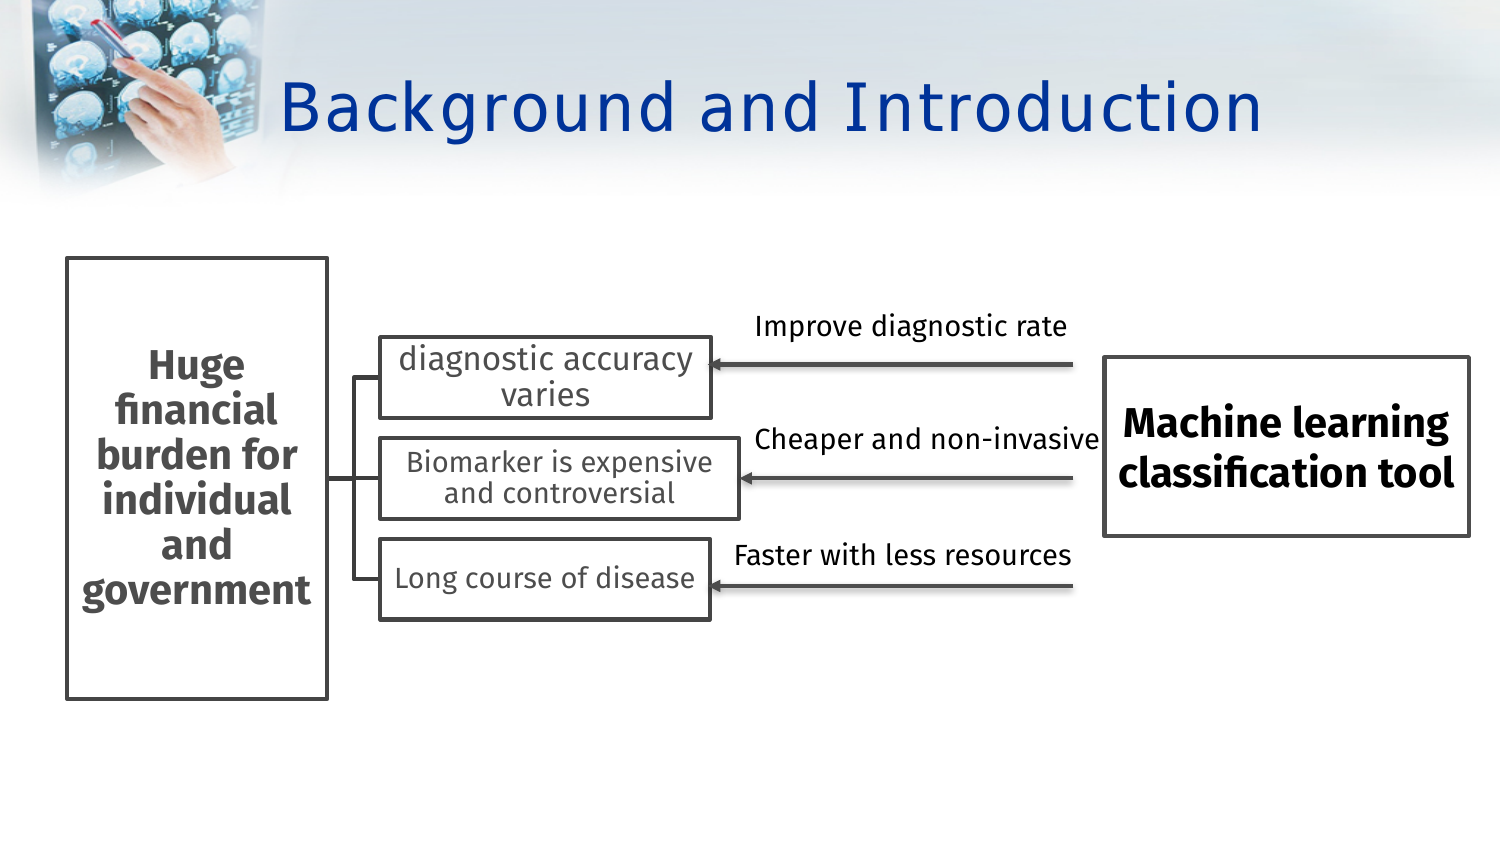

# Background and Introduction

Huge financial burden for individual and government
diagnostic accuracy varies
Biomarker is expensive and controversial
Long course of disease
Improve diagnostic rate

Machine learning classification tool
Cheaper and non-invasive
Faster with less resources